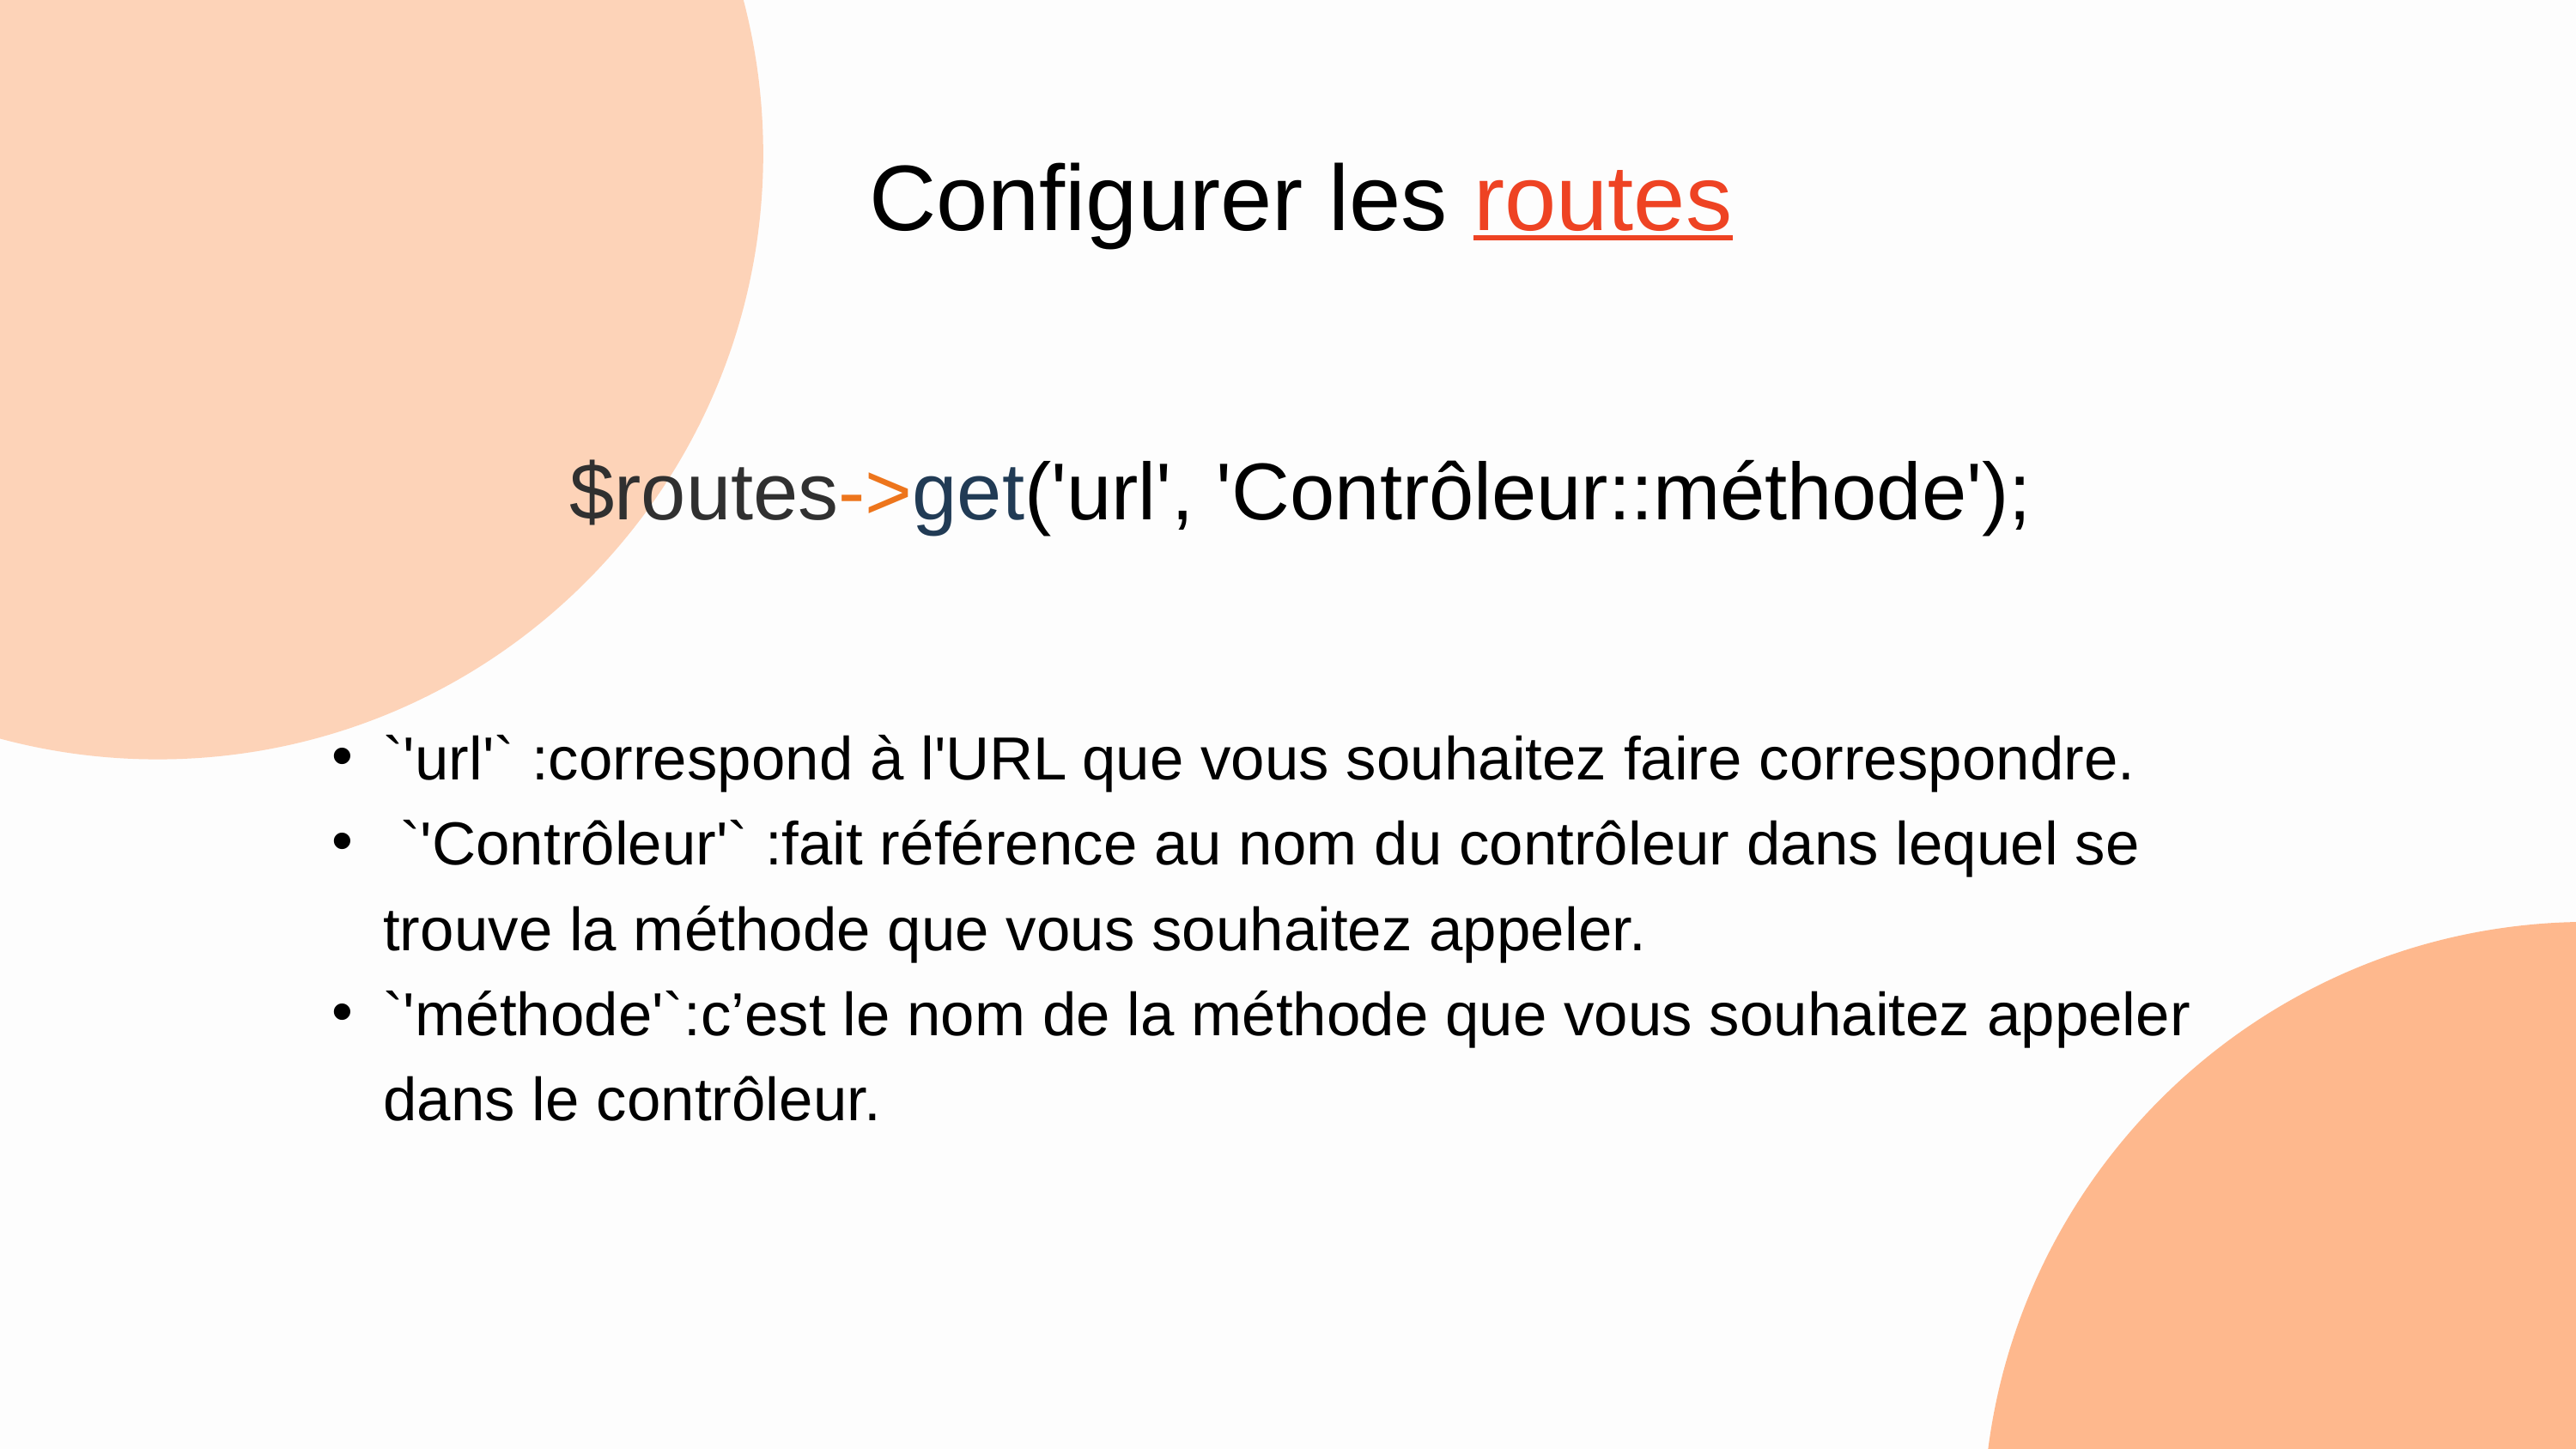

Configurer les routes
$routes->get('url', 'Contrôleur::méthode');

`'url'` :correspond à l'URL que vous souhaitez faire correspondre.
 `'Contrôleur'` :fait référence au nom du contrôleur dans lequel se trouve la méthode que vous souhaitez appeler.
`'méthode'`:c’est le nom de la méthode que vous souhaitez appeler dans le contrôleur.